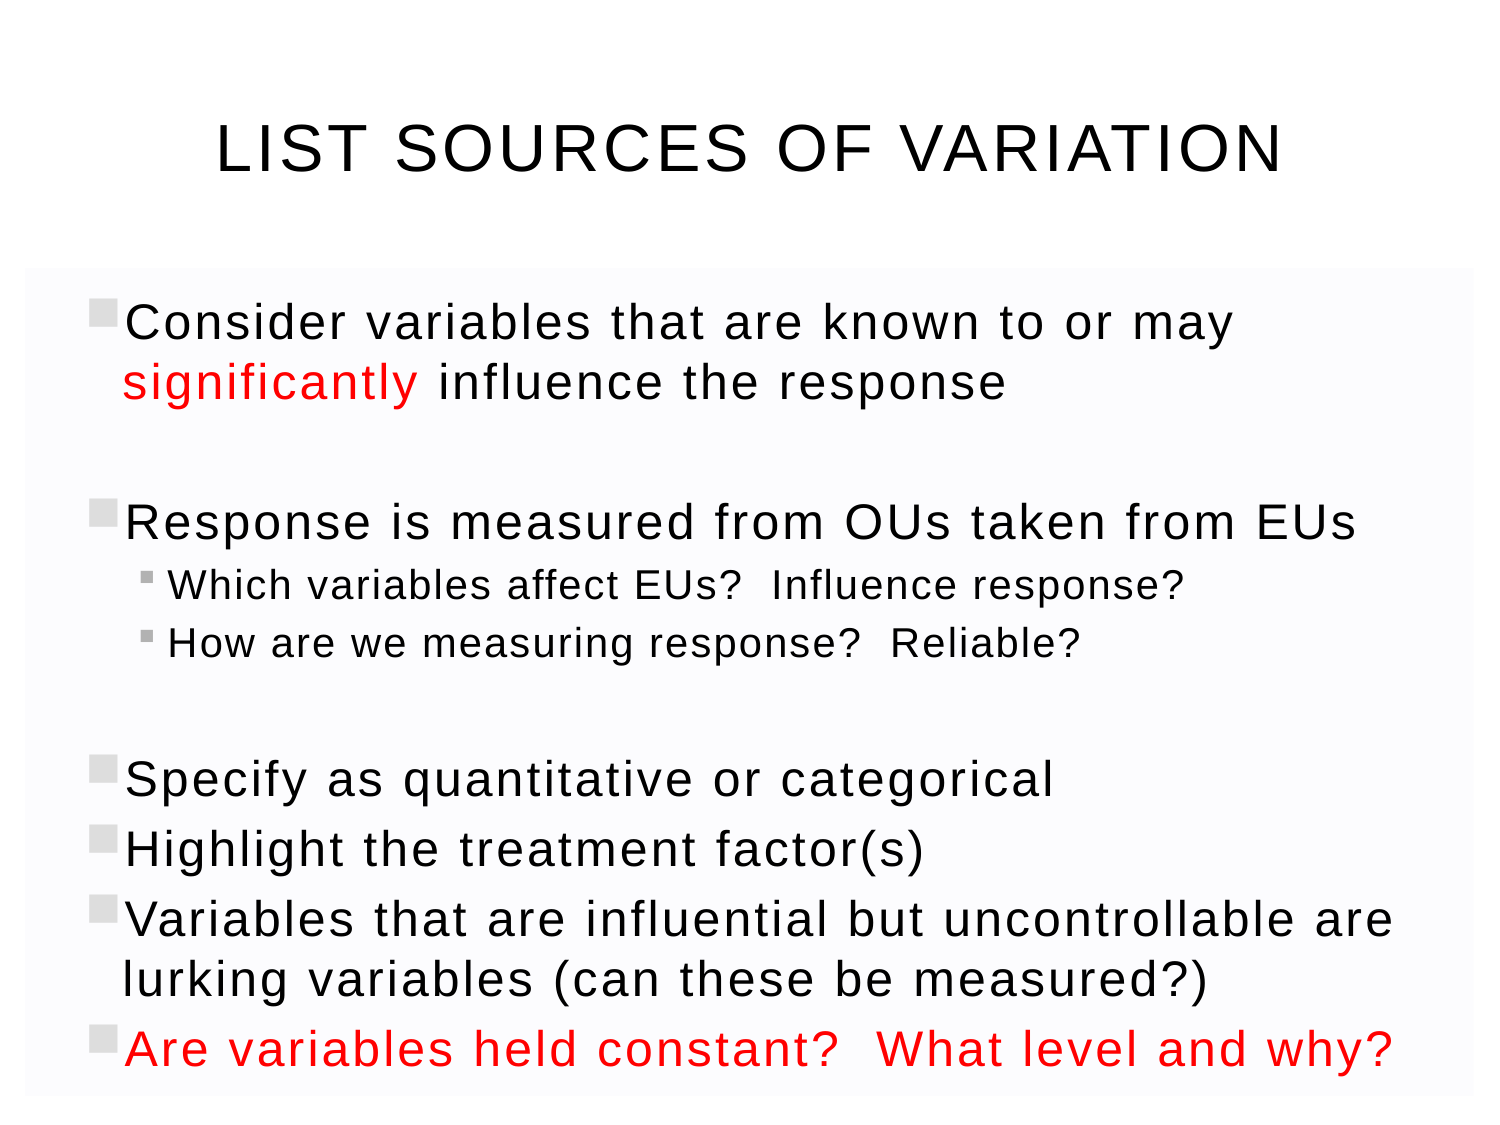

# List Sources of Variation
Consider variables that are known to or may significantly influence the response

Response is measured from OUs taken from EUs
Which variables affect EUs?  Influence response?
How are we measuring response?  Reliable?

Specify as quantitative or categorical
Highlight the treatment factor(s)
Variables that are influential but uncontrollable are lurking variables (can these be measured?)
Are variables held constant?  What level and why?